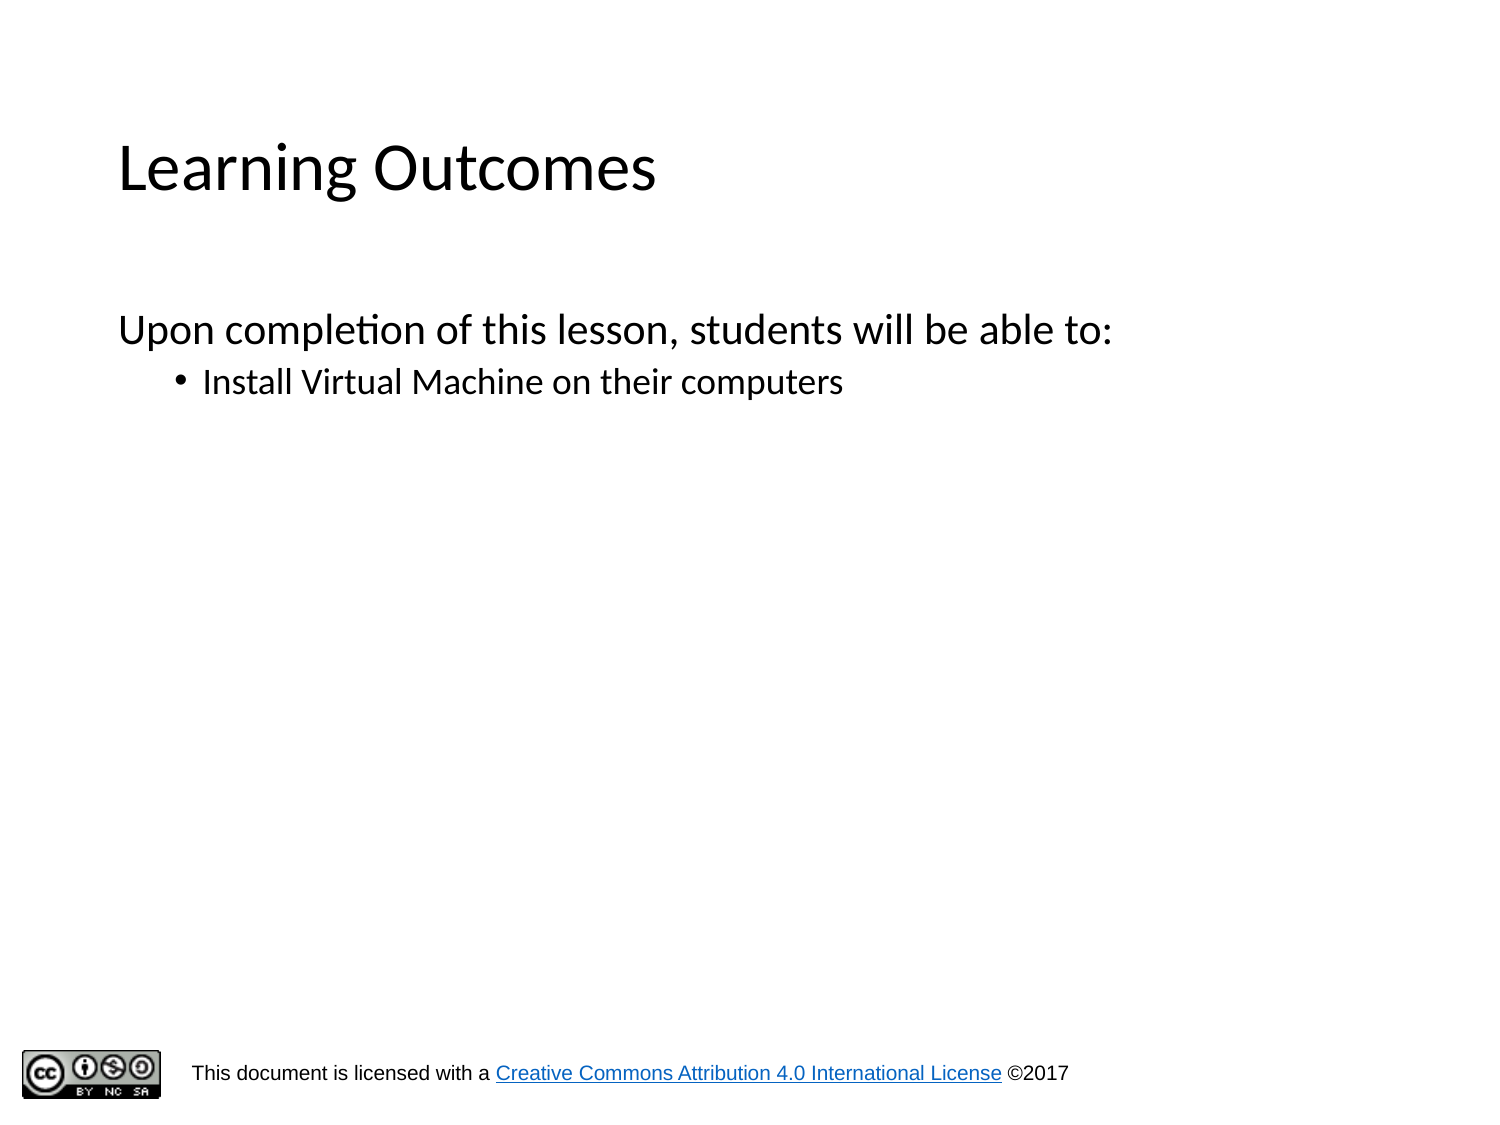

# Learning Outcomes
Upon completion of this lesson, students will be able to:
Install Virtual Machine on their computers